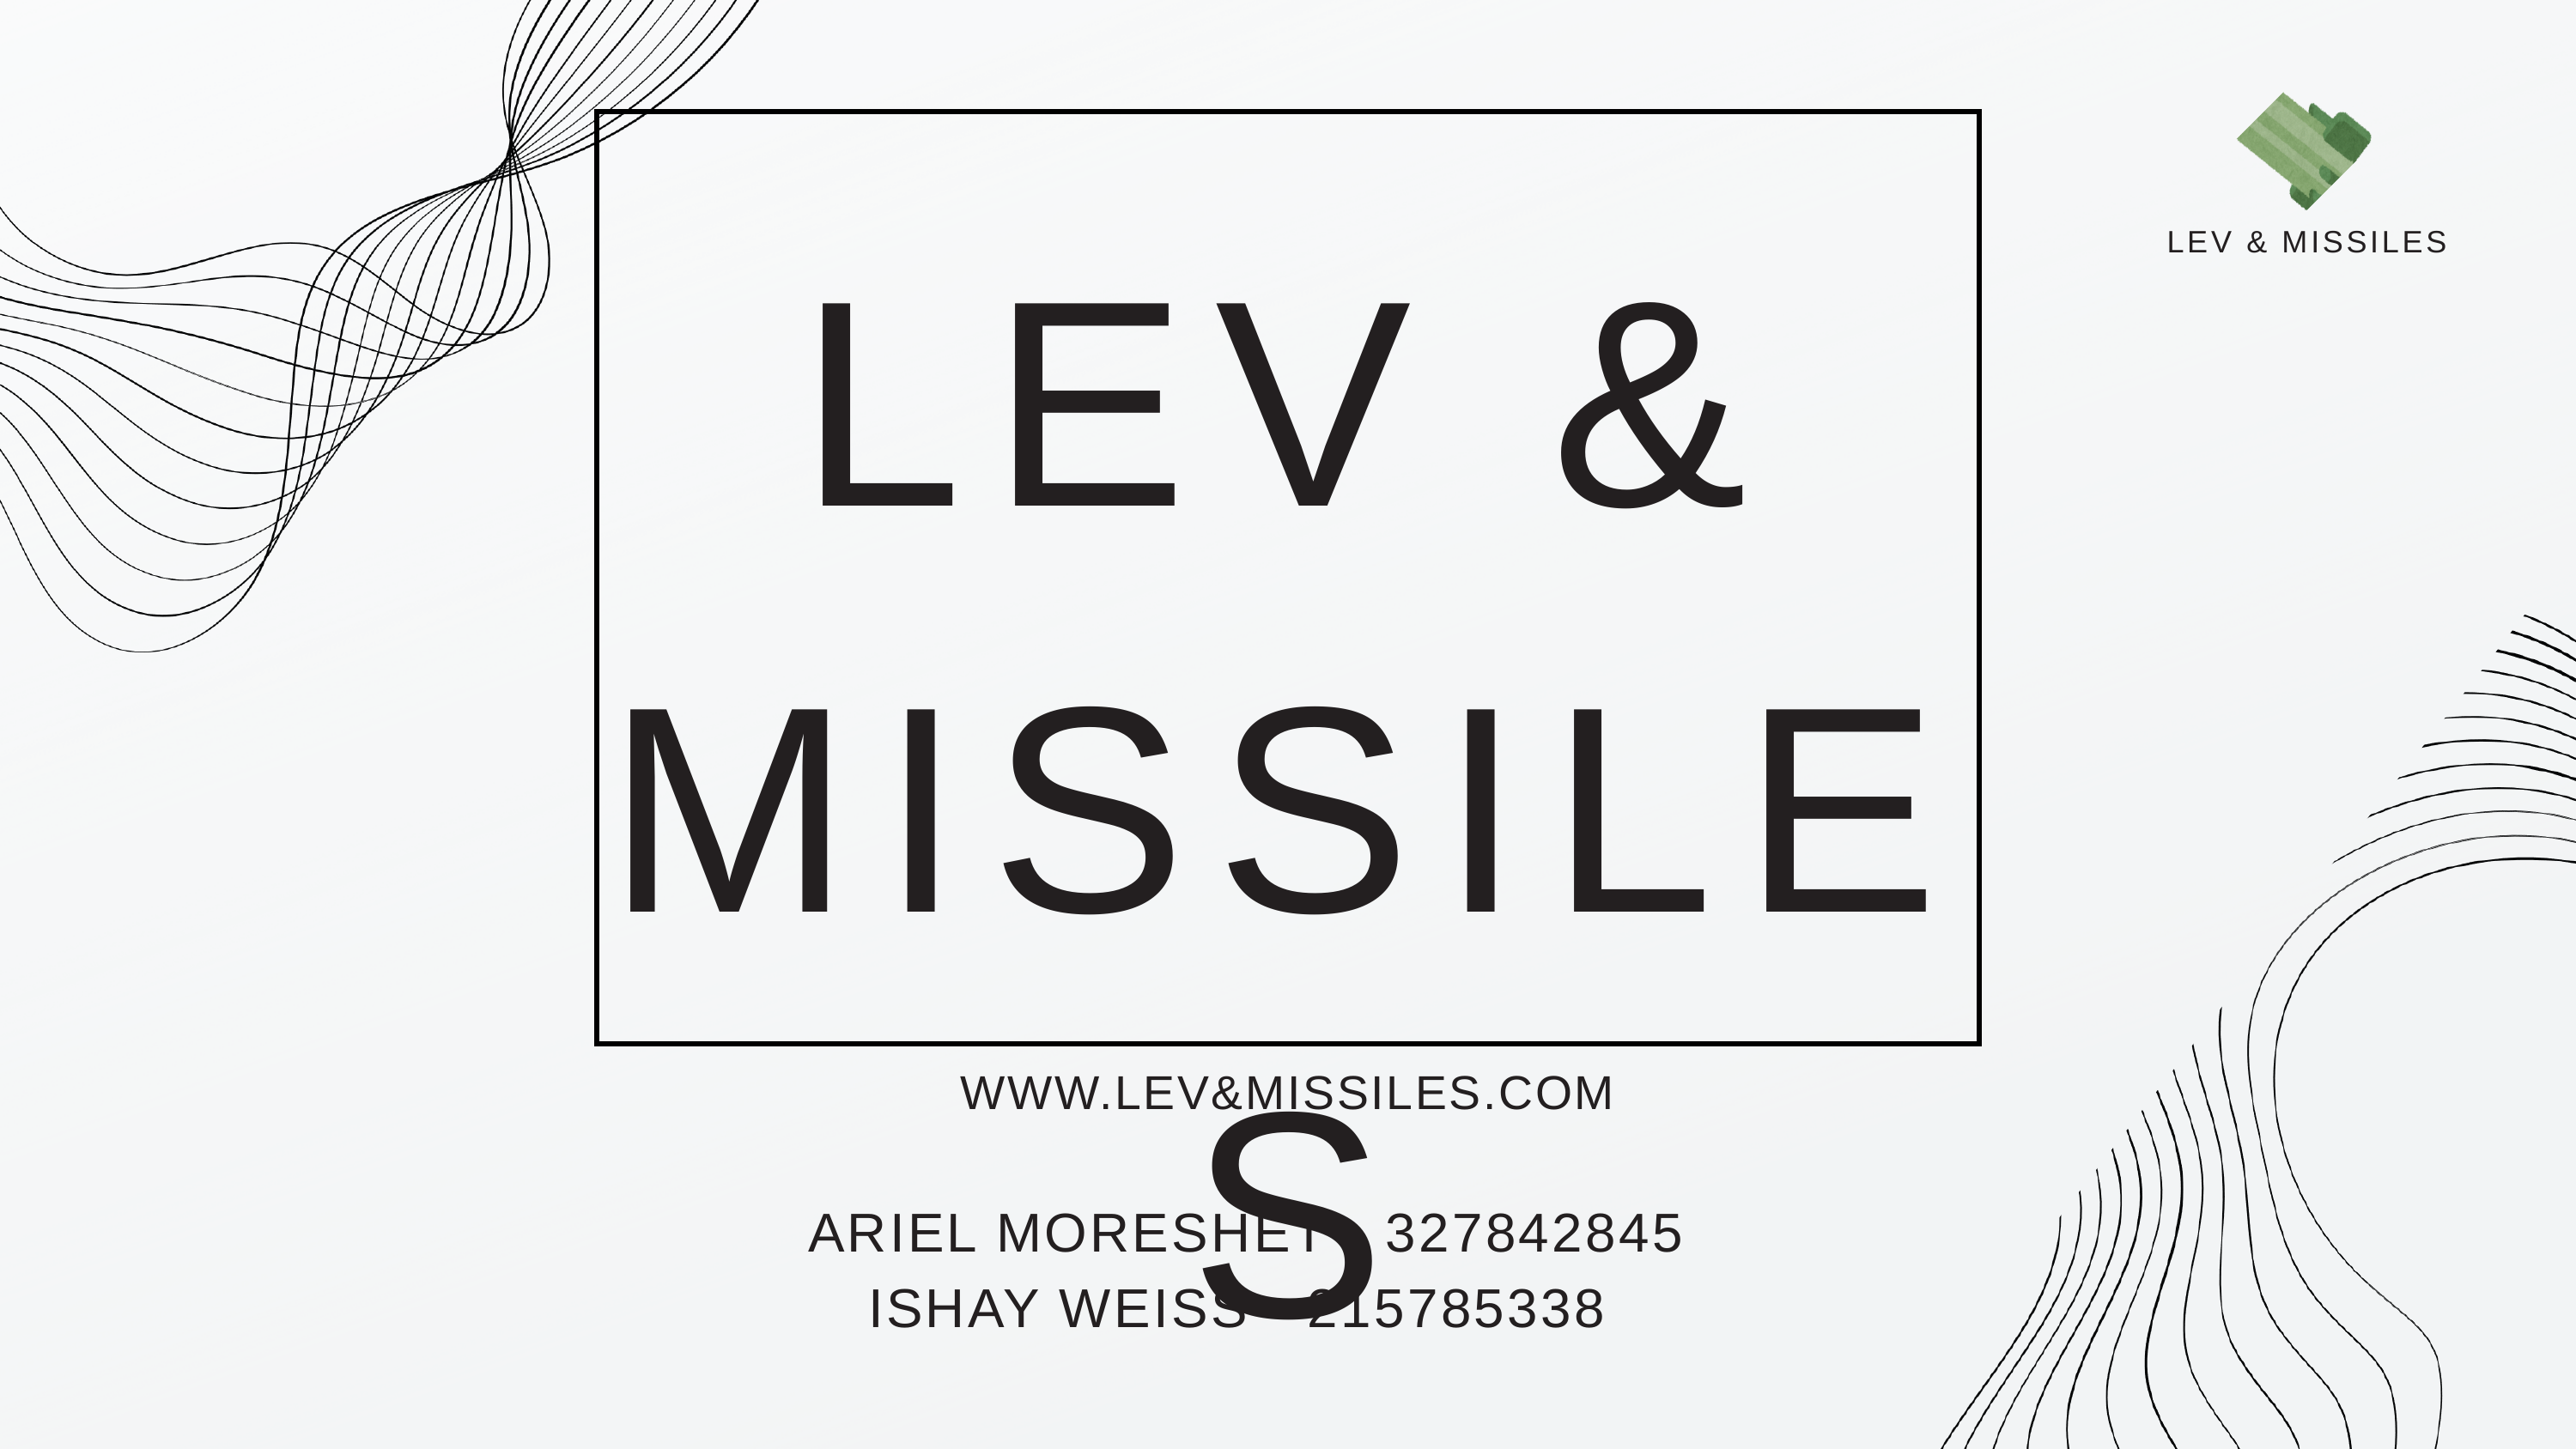

LEV & MISSILES
LEV & MISSILES

WWW.LEV&MISSILES.COM
ARIEL MORESHET - 327842845
ISHAY WEISS - 215785338